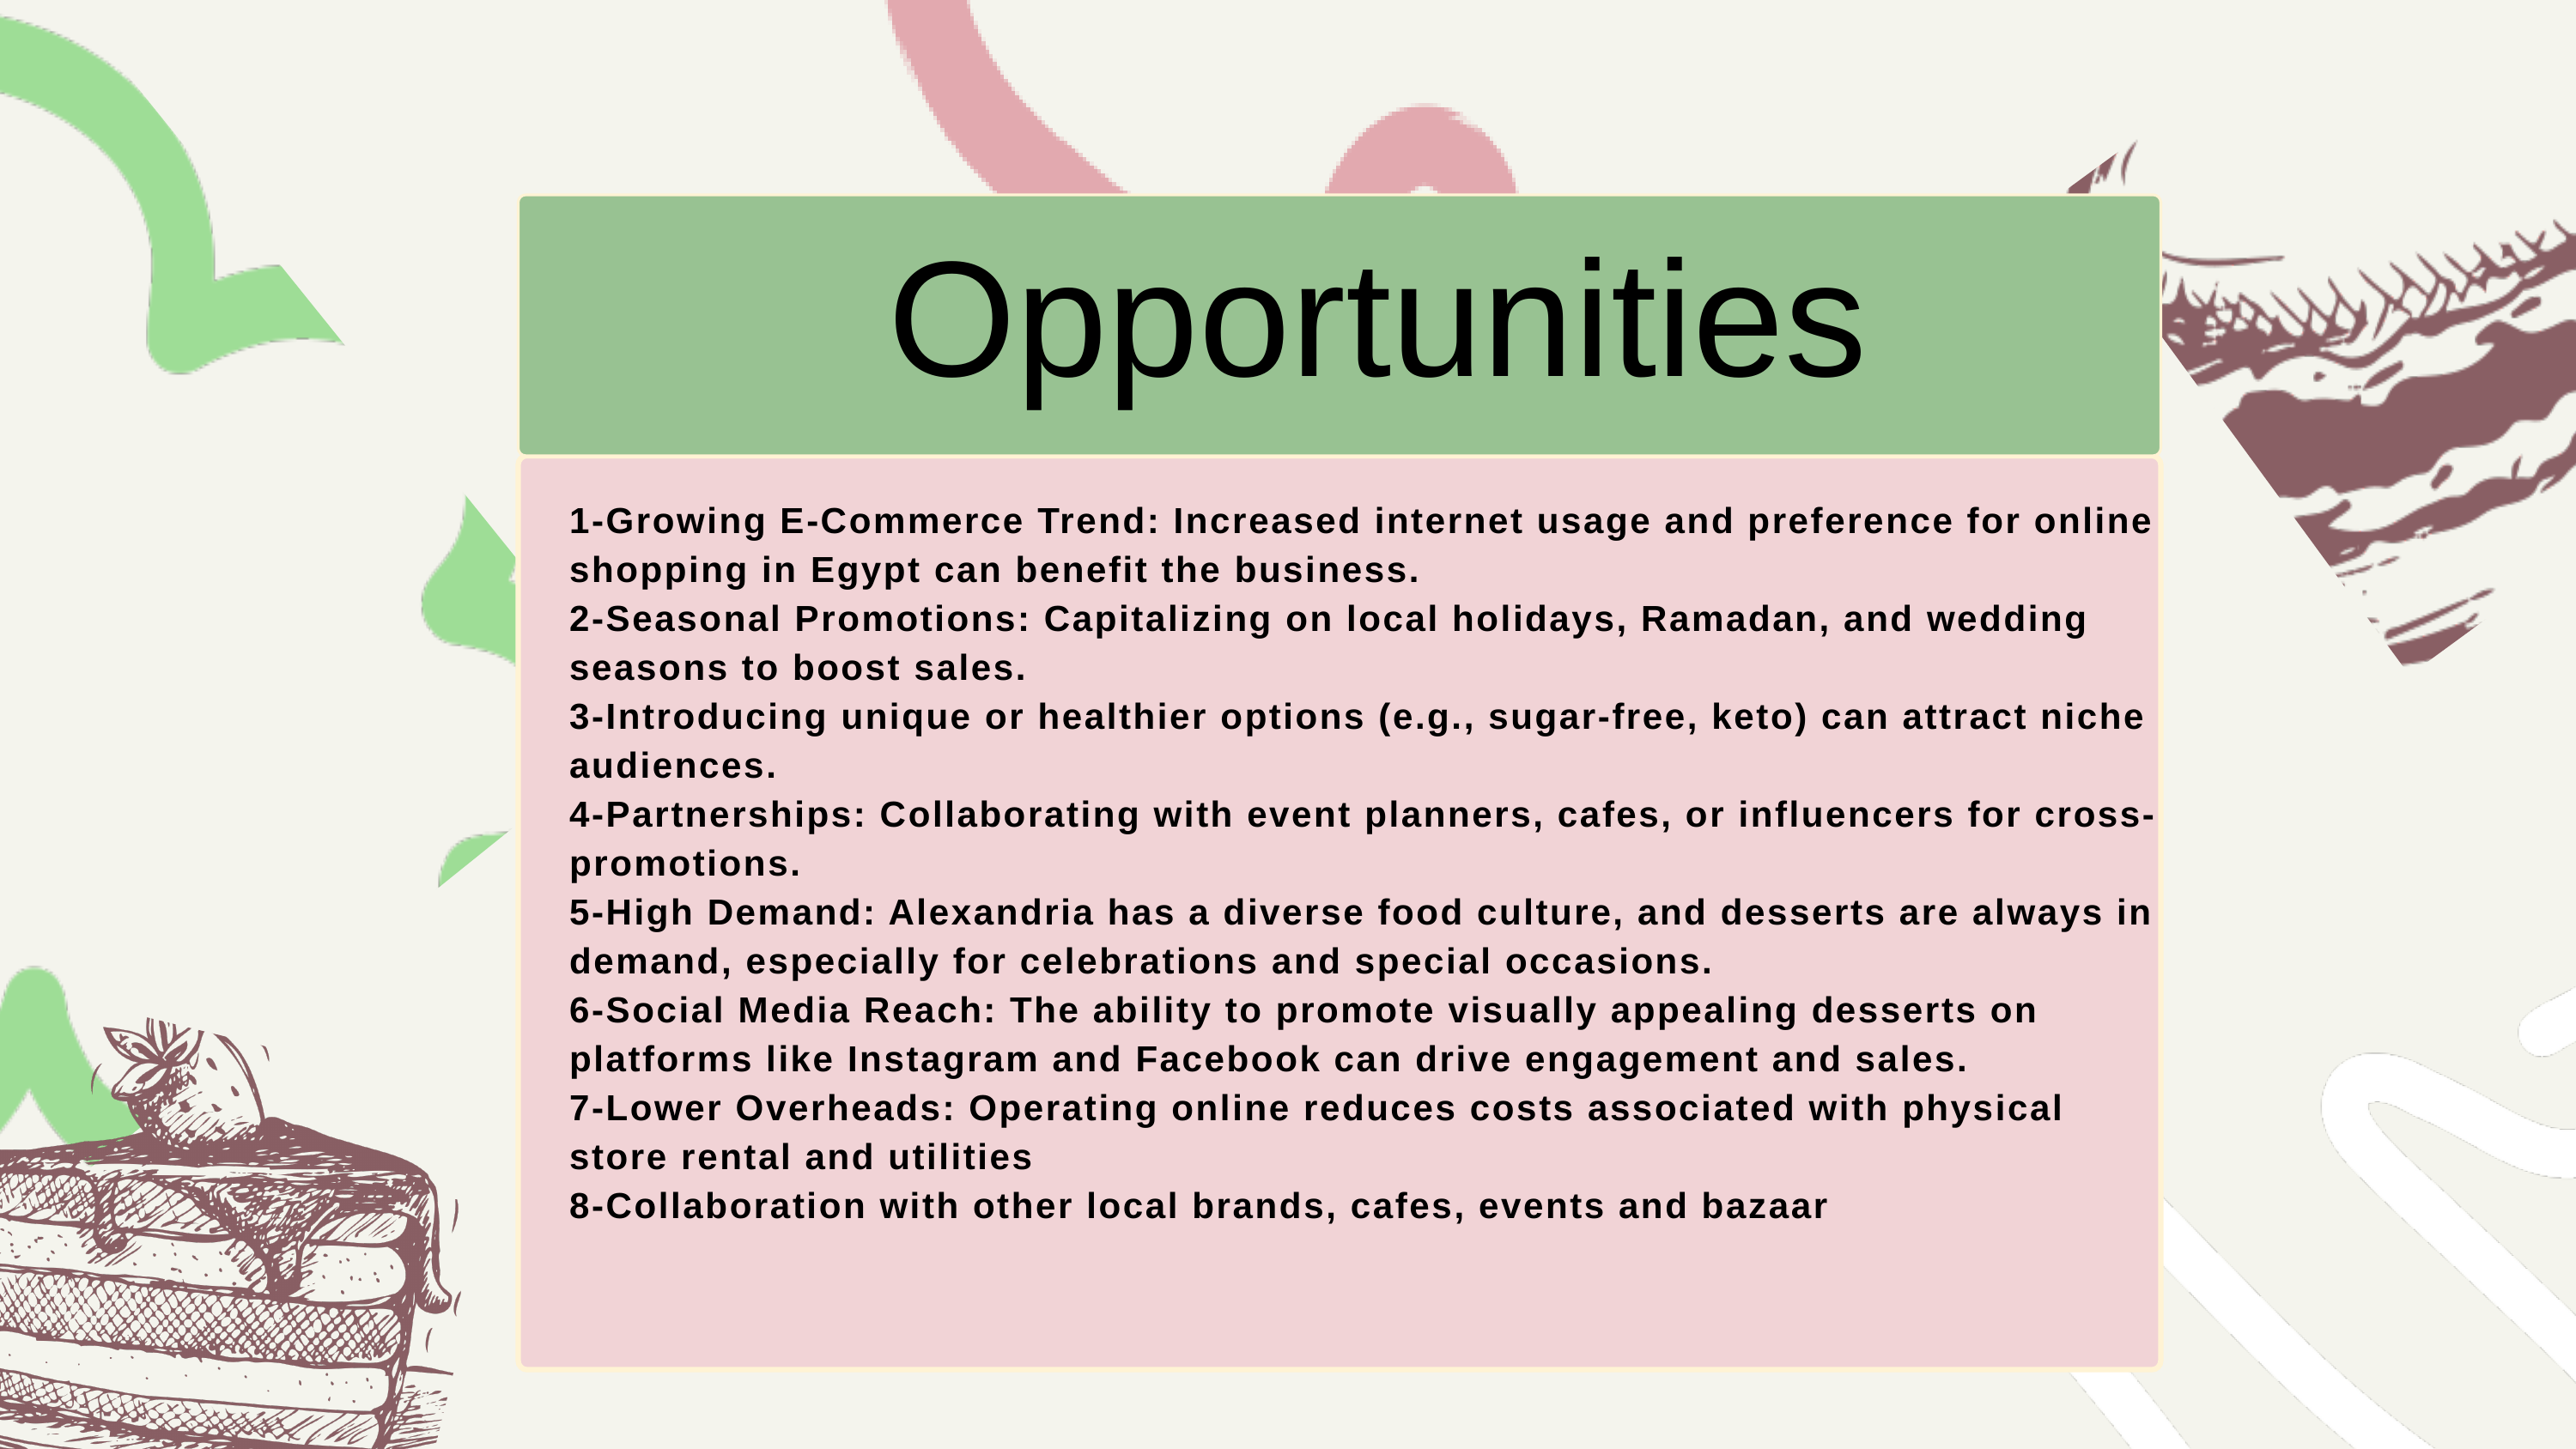

Opportunities

1-Growing E-Commerce Trend: Increased internet usage and preference for online shopping in Egypt can benefit the business.
2-Seasonal Promotions: Capitalizing on local holidays, Ramadan, and wedding seasons to boost sales.
3-Introducing unique or healthier options (e.g., sugar-free, keto) can attract niche audiences.
4-Partnerships: Collaborating with event planners, cafes, or influencers for cross-promotions.
5-High Demand: Alexandria has a diverse food culture, and desserts are always in demand, especially for celebrations and special occasions.
6-Social Media Reach: The ability to promote visually appealing desserts on platforms like Instagram and Facebook can drive engagement and sales.
7-Lower Overheads: Operating online reduces costs associated with physical store rental and utilities
8-Collaboration with other local brands, cafes, events and bazaar